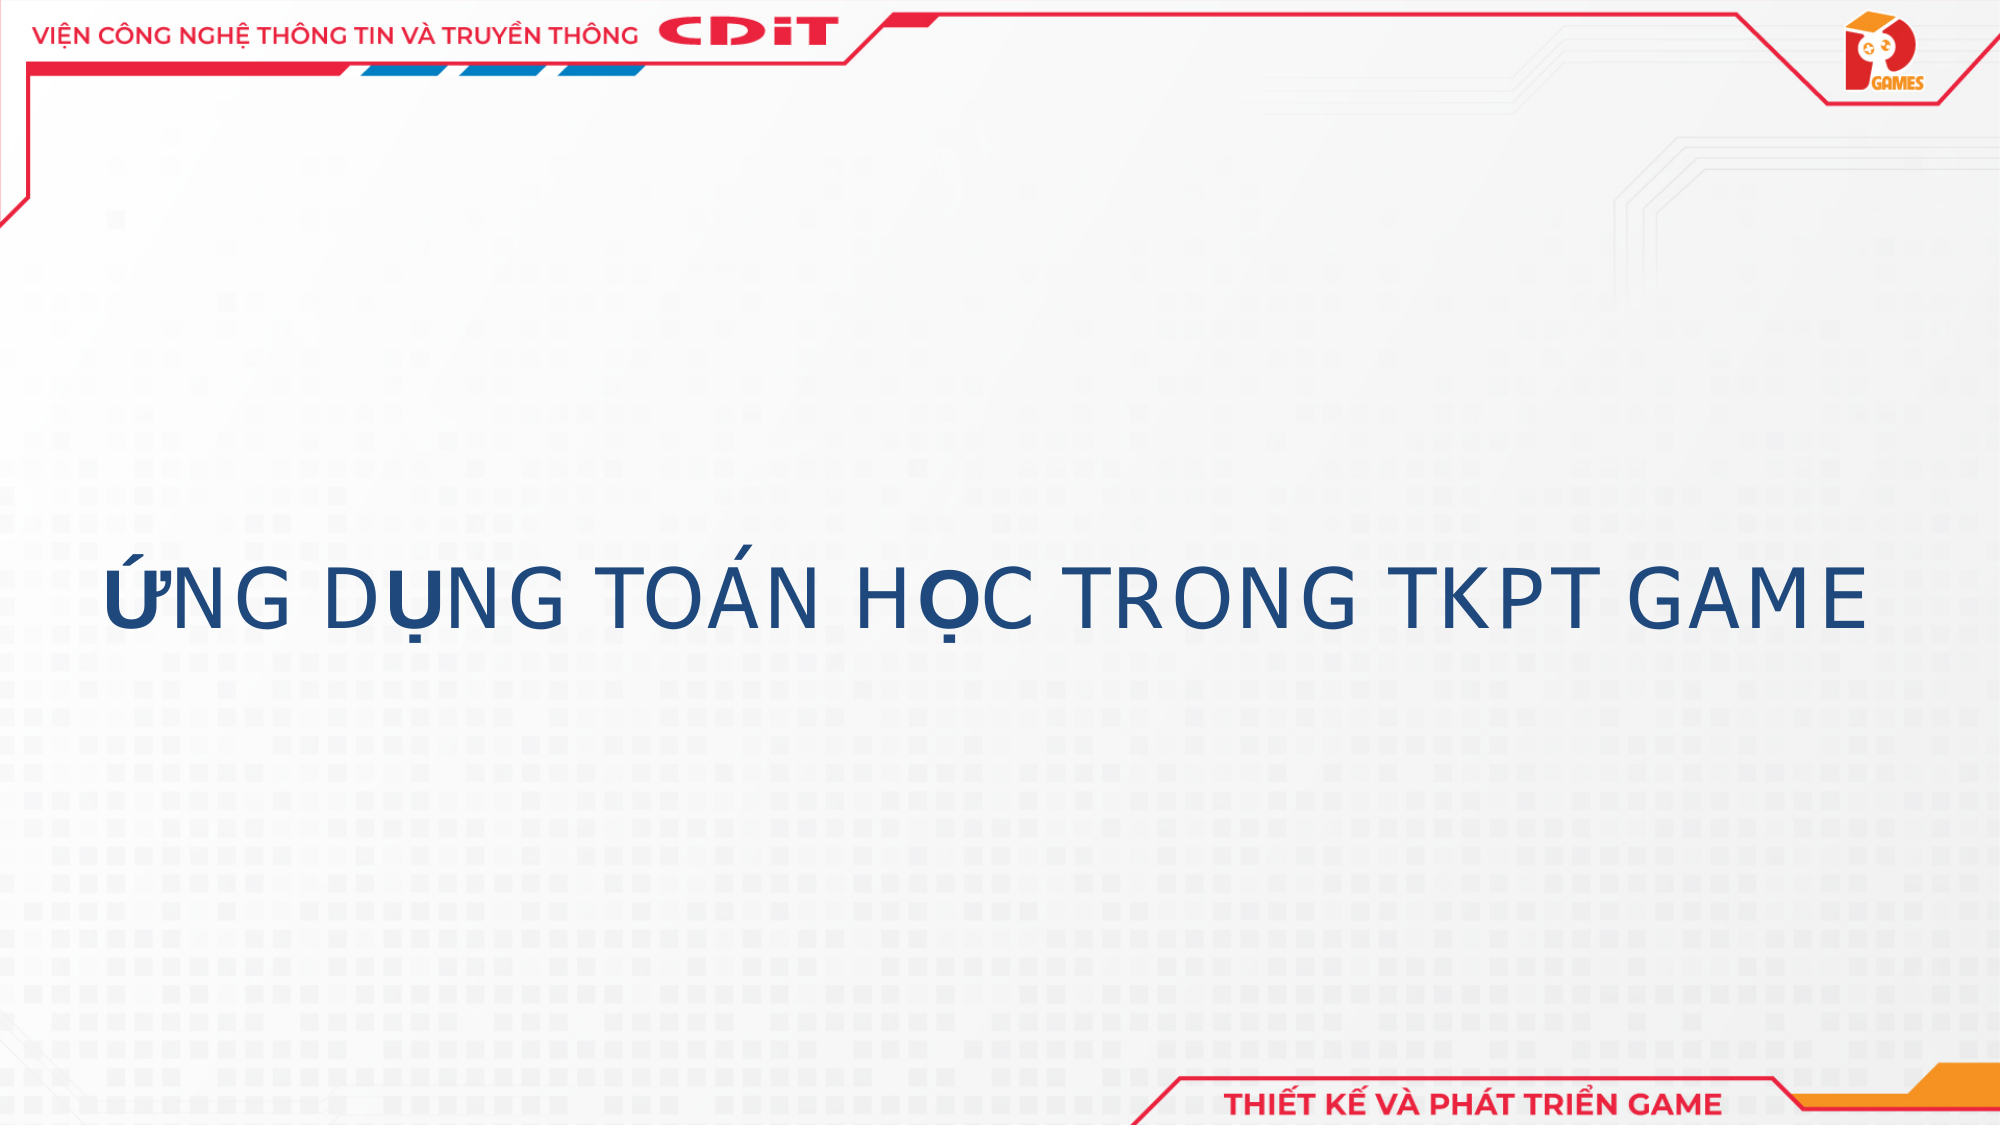

# ỨNG DỤNG TOÁN HỌC TRONG TKPT GAME